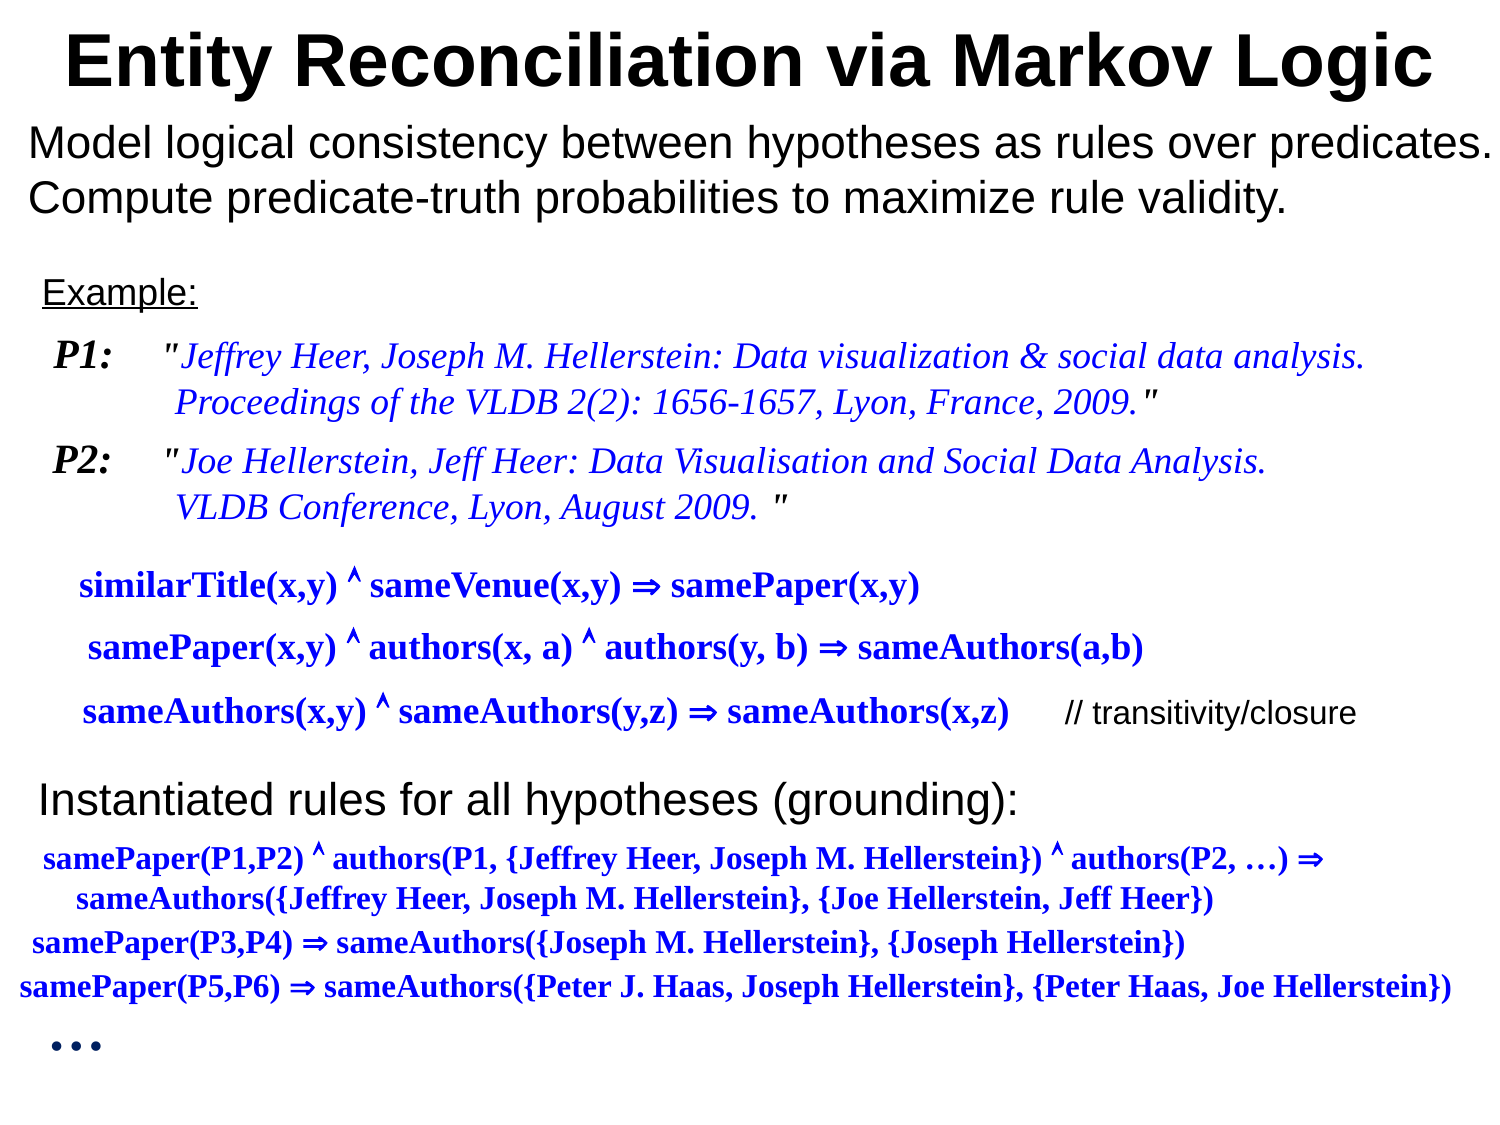

# Entity Reconciliation via Markov Logic
Model logical consistency between hypotheses as rules over predicates.
Compute predicate-truth probabilities to maximize rule validity.
Example:

 P1:    "Jeffrey Heer, Joseph M. Hellerstein: Data visualization & social data analysis.
              Proceedings of the VLDB 2(2): 1656-1657, Lyon, France, 2009."

 P2:     "Joe Hellerstein, Jeff Heer: Data Visualisation and Social Data Analysis.
              VLDB Conference, Lyon, August 2009. "
similarTitle(x,y) ∧ sameVenue(x,y) ⇒ samePaper(x,y)
samePaper(x,y) ∧ authors(x, a) ∧ authors(y, b) ⇒ sameAuthors(a,b)
sameAuthors(x,y) ∧ sameAuthors(y,z) ⇒ sameAuthors(x,z)
// transitivity/closure
Instantiated rules for all hypotheses (grounding):
samePaper(P1,P2) ∧ authors(P1, {Jeffrey Heer, Joseph M. Hellerstein}) ∧ authors(P2, …) ⇒
    sameAuthors({Jeffrey Heer, Joseph M. Hellerstein}, {Joe Hellerstein, Jeff Heer})
samePaper(P3,P4) ⇒ sameAuthors({Joseph M. Hellerstein}, {Joseph Hellerstein})
samePaper(P5,P6) ⇒ sameAuthors({Peter J. Haas, Joseph Hellerstein}, {Peter Haas, Joe Hellerstein})
…